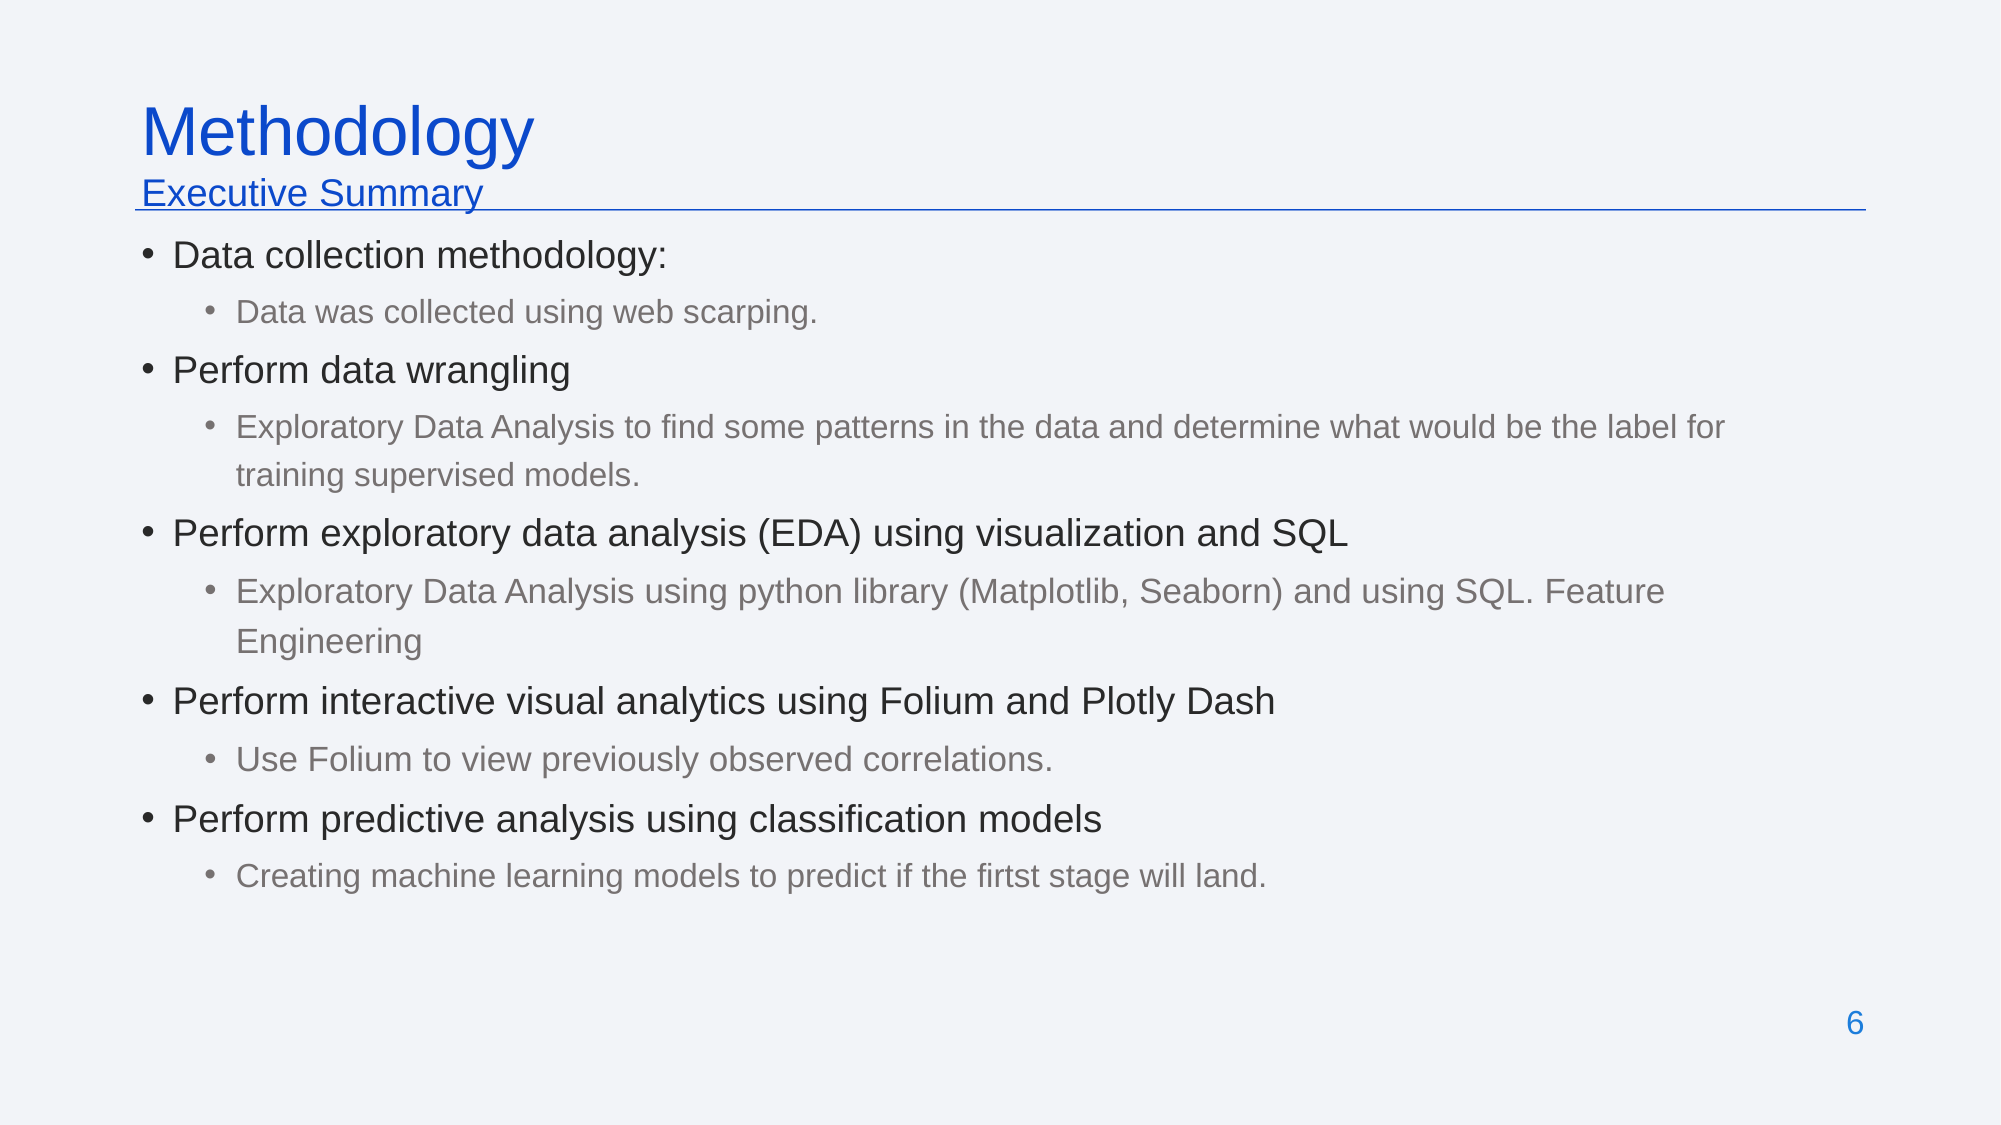

Methodology
Executive Summary
Data collection methodology:
Data was collected using web scarping.
Perform data wrangling
Exploratory Data Analysis to find some patterns in the data and determine what would be the label for training supervised models.
Perform exploratory data analysis (EDA) using visualization and SQL
Exploratory Data Analysis using python library (Matplotlib, Seaborn) and using SQL. Feature Engineering
Perform interactive visual analytics using Folium and Plotly Dash
Use Folium to view previously observed correlations.
Perform predictive analysis using classification models
Creating machine learning models to predict if the firtst stage will land.

6